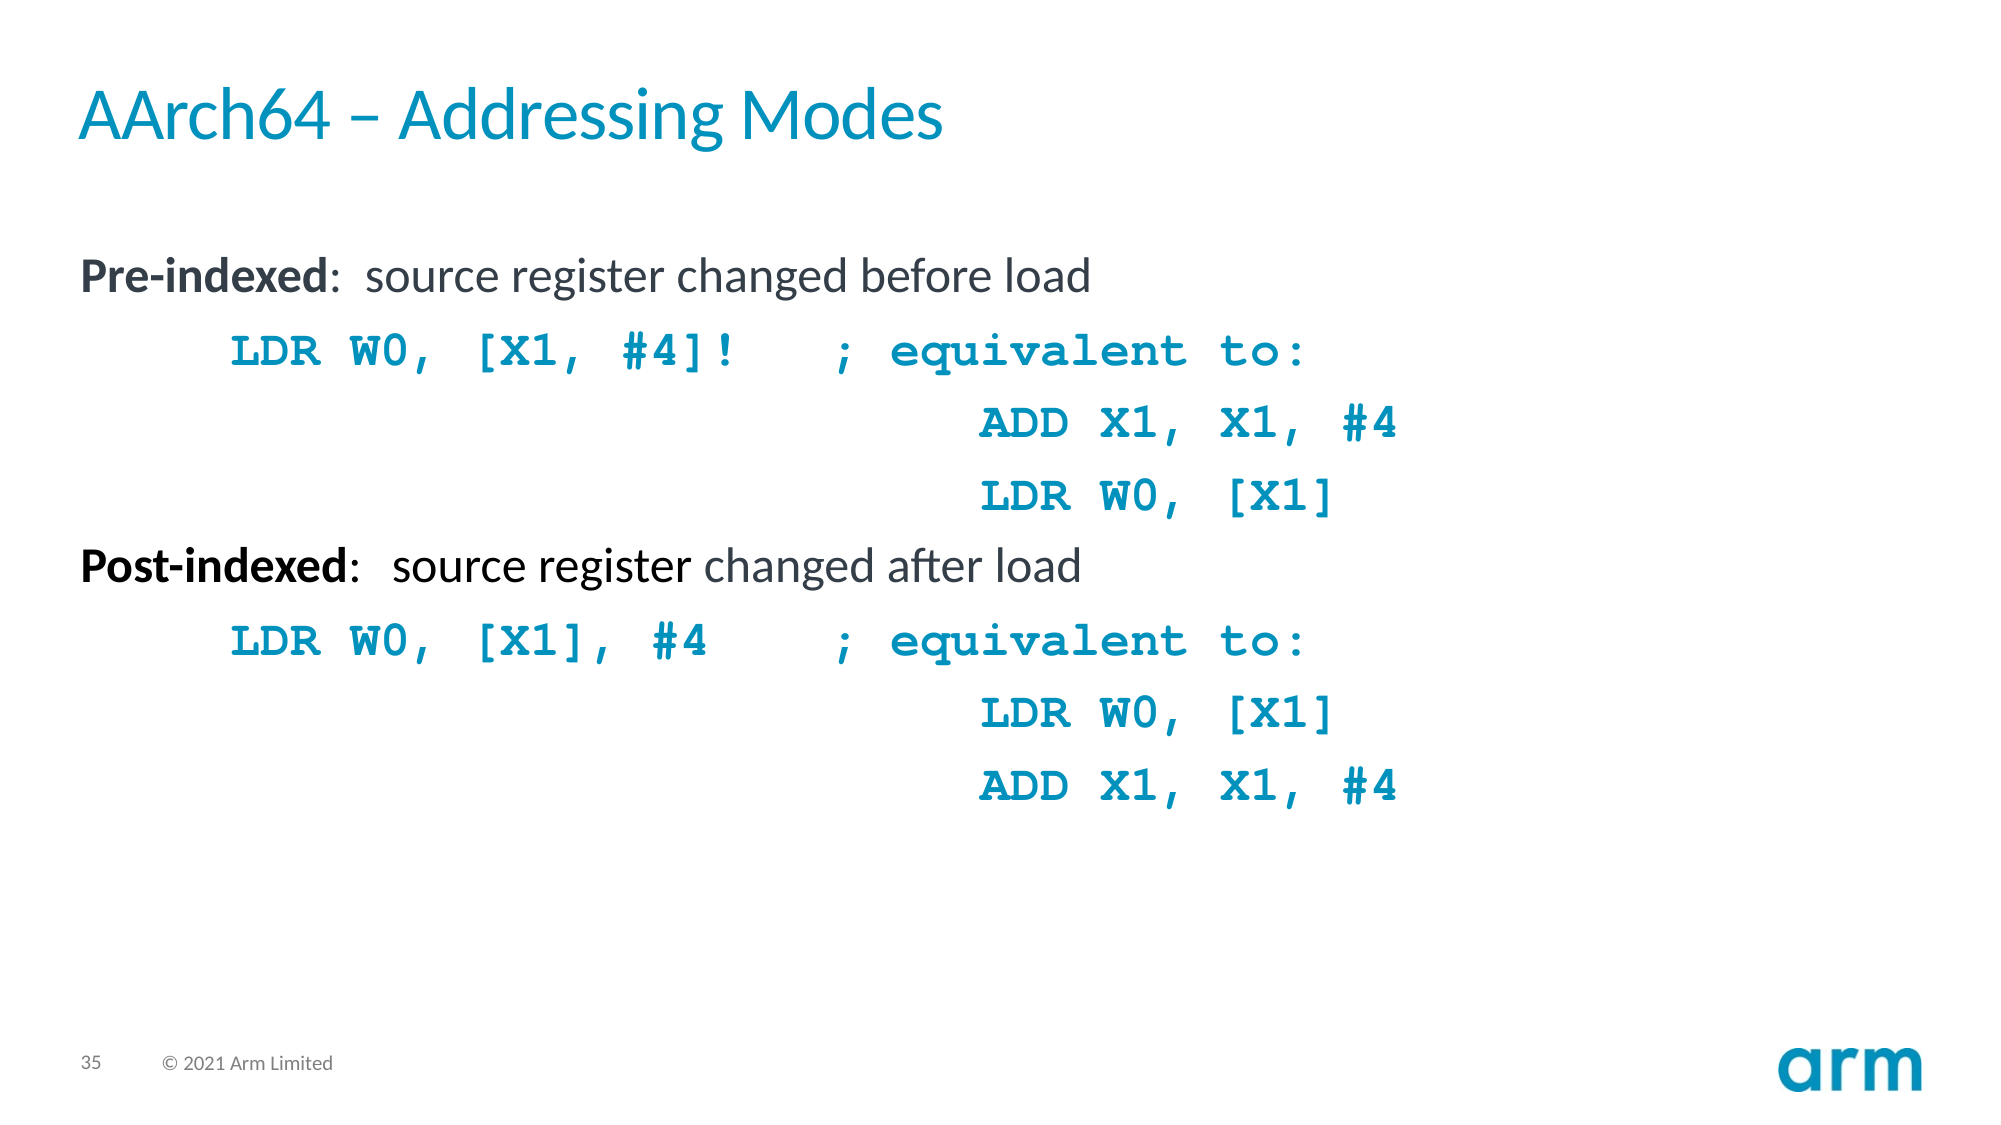

# AArch64 – Addressing Modes
Pre-indexed:  source register changed before load
	LDR W0, [X1, #4]!   ; equivalent to:
						ADD X1, X1, #4
						LDR W0, [X1]
Post-indexed: source register changed after load
	LDR W0, [X1], #4    ; equivalent to:
						LDR W0, [X1]
						ADD X1, X1, #4